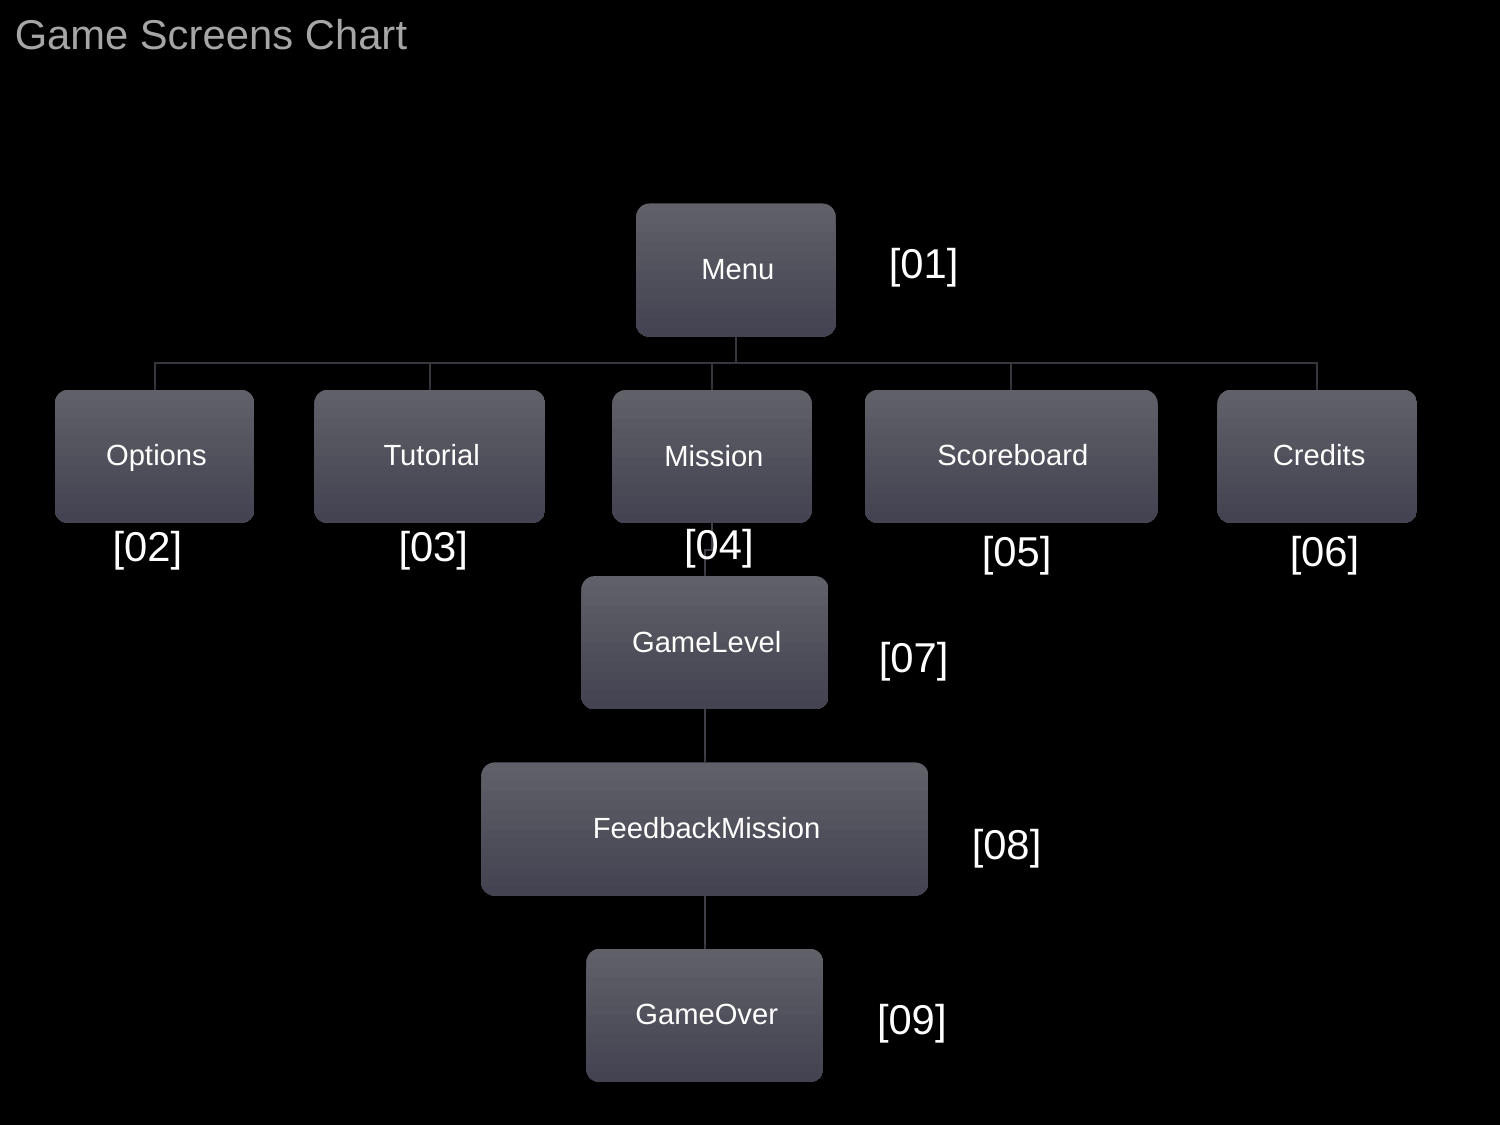

Game Screens Chart
Menu
Options
Tutorial
Mission
GameLevel
FeedbackMission
GameOver
Scoreboard
Credits
[01]
[04]
[02]
[03]
[05]
[06]
[07]
[08]
[09]